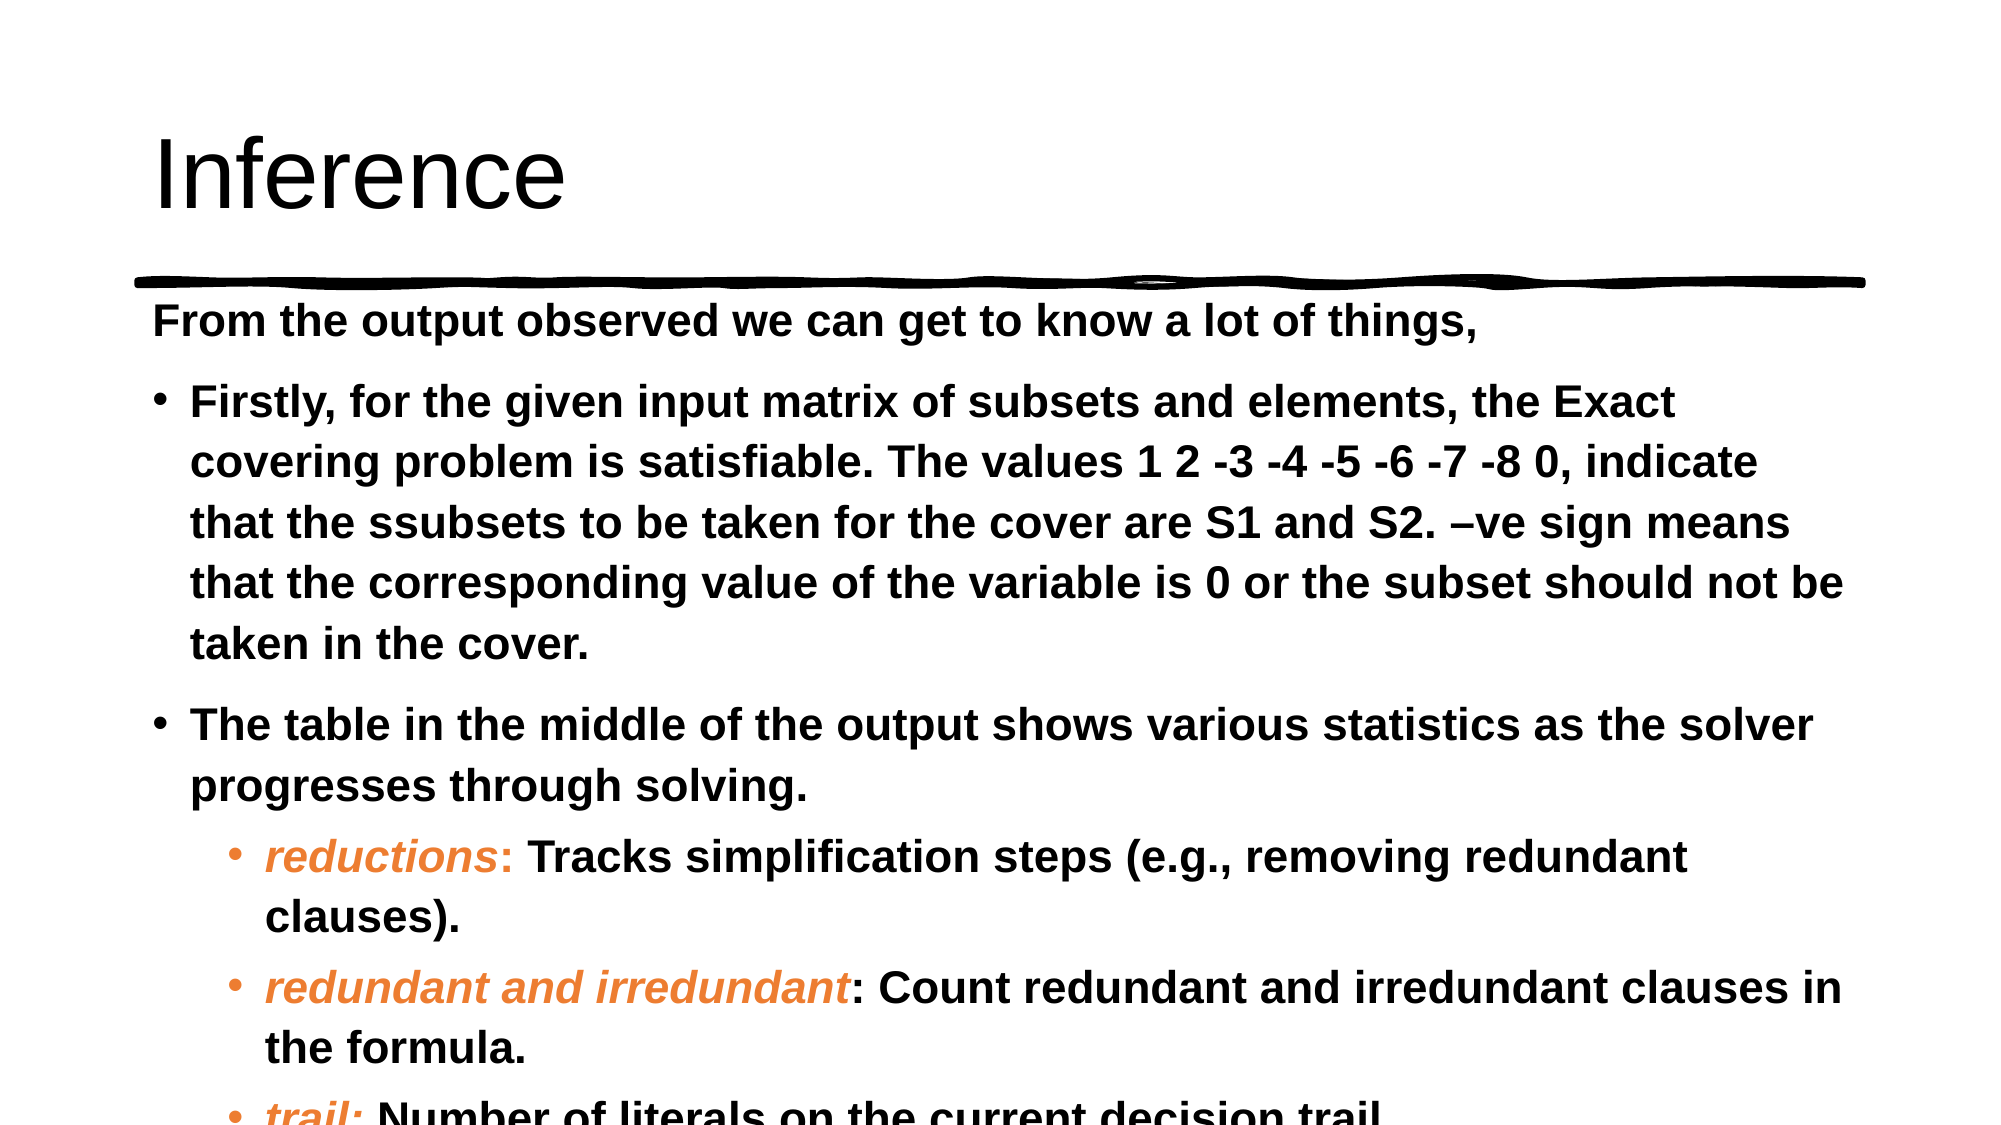

# Inference
From the output observed we can get to know a lot of things,
Firstly, for the given input matrix of subsets and elements, the Exact covering problem is satisfiable. The values 1 2 -3 -4 -5 -6 -7 -8 0, indicate that the ssubsets to be taken for the cover are S1 and S2. –ve sign means that the corresponding value of the variable is 0 or the subset should not be taken in the cover.
The table in the middle of the output shows various statistics as the solver progresses through solving.
reductions: Tracks simplification steps (e.g., removing redundant clauses).
redundant and irredundant: Count redundant and irredundant clauses in the formula.
trail: Number of literals on the current decision trail.
variables: Number of variables in the SAT problem.
conflicts: Count of conflicts encountered during solving.
glue: Refers to the "glue level," which measures the quality of learned clauses.
Each row updates these values over the time steps taken by the solver. The final row shows these values as they reach a solution.